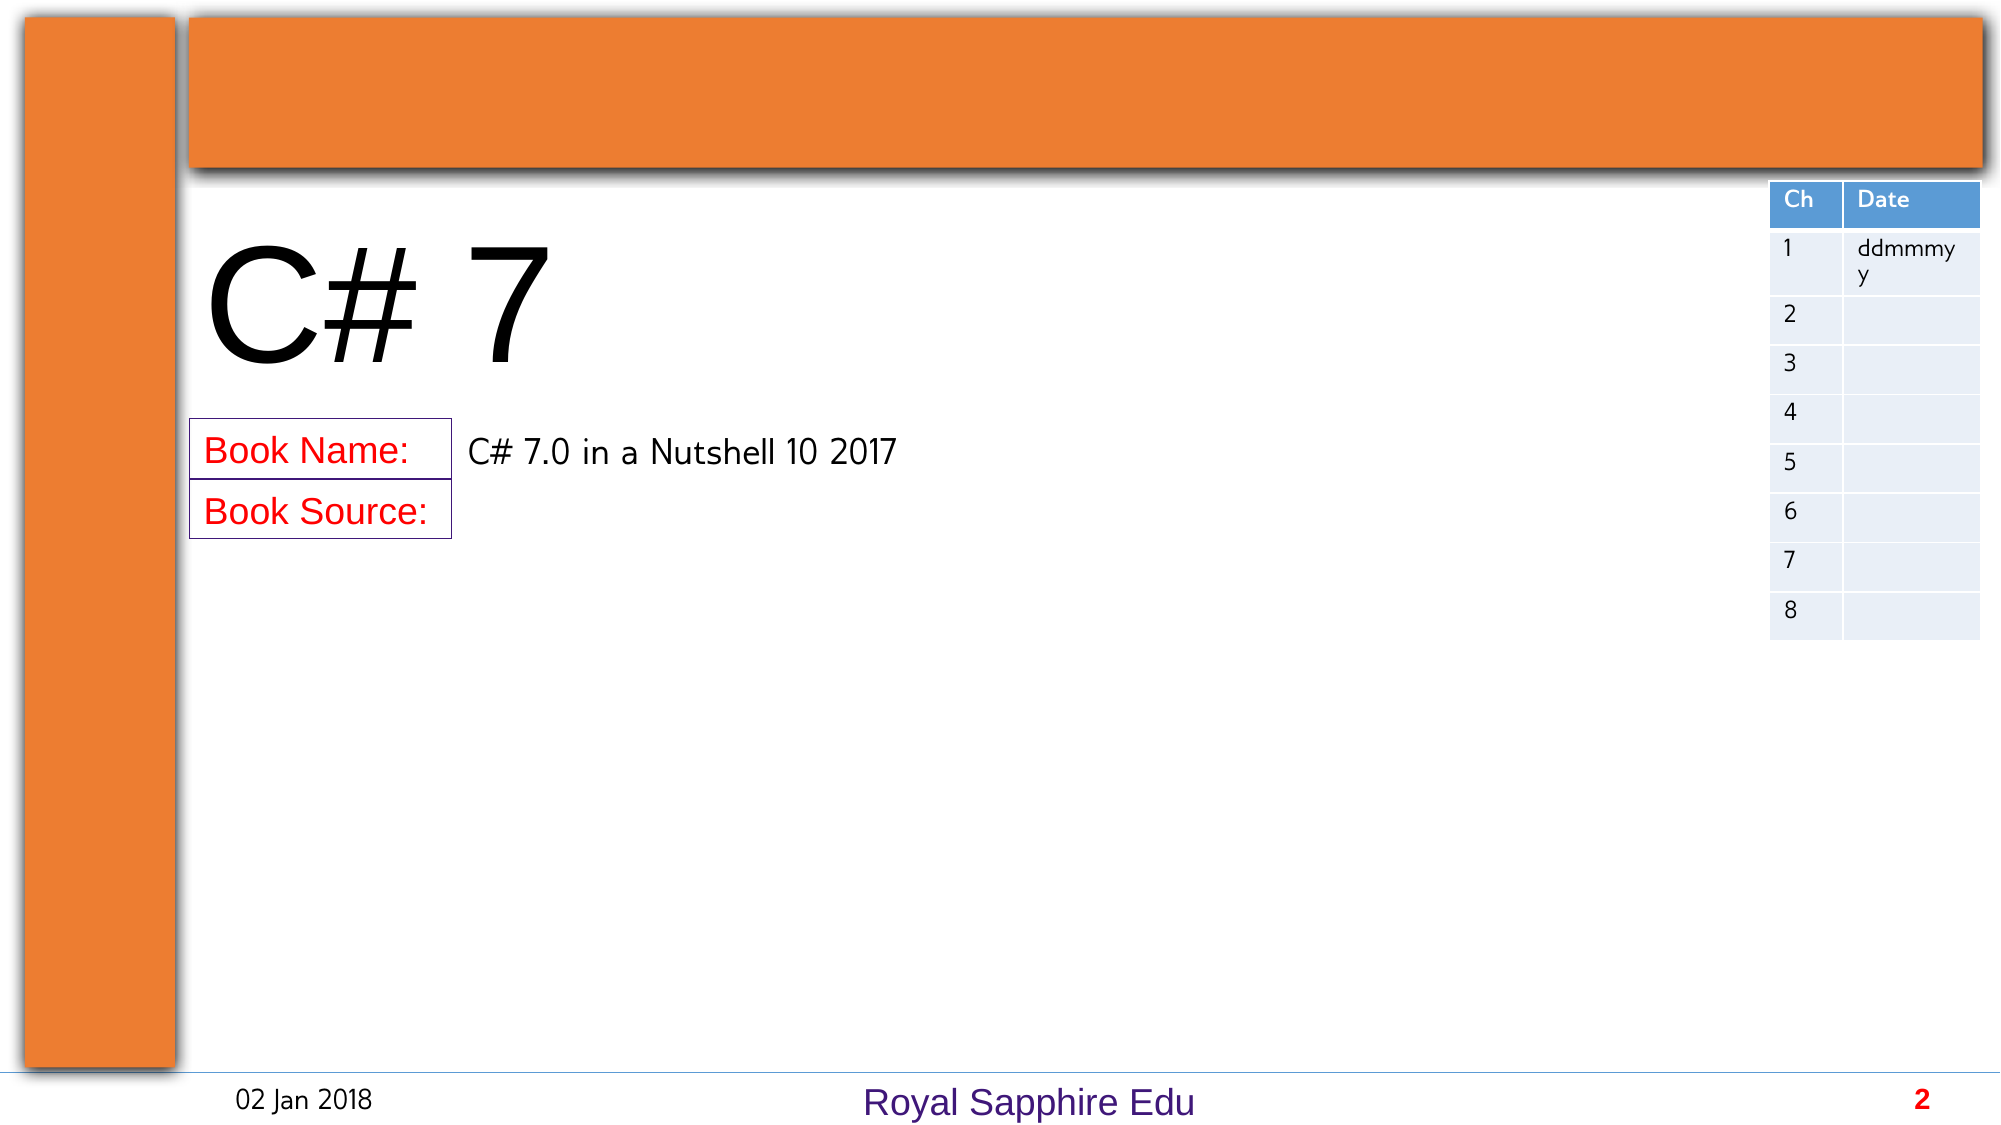

C# 7
| Ch | Date |
| --- | --- |
| 1 | ddmmmyy |
| 2 |  |
| 3 |  |
| 4 |  |
| 5 |  |
| 6 |  |
| 7 |  |
| 8 |  |
C# 7.0 in a Nutshell 10 2017

02 Jan 2018
2